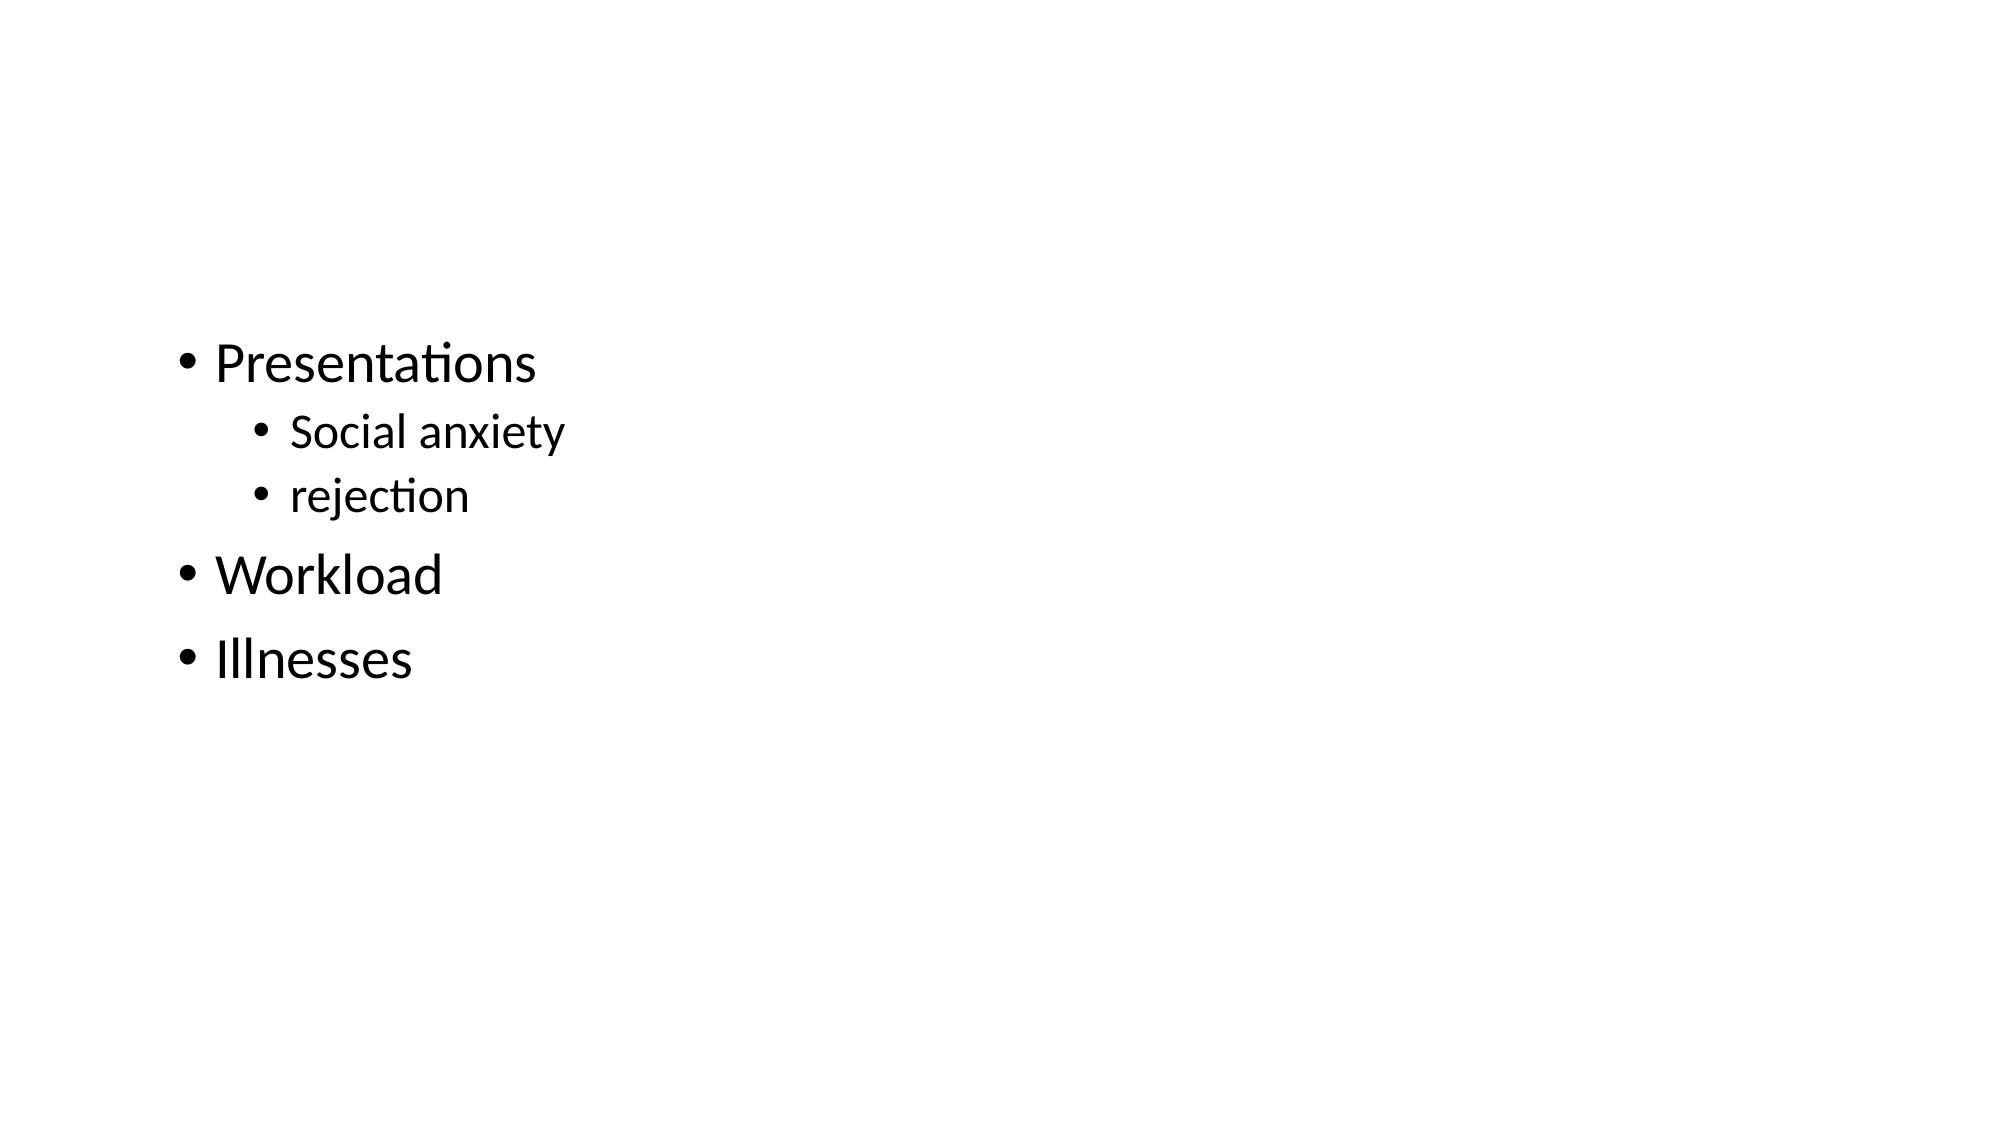

#
Presentations
Social anxiety
rejection
Workload
Illnesses